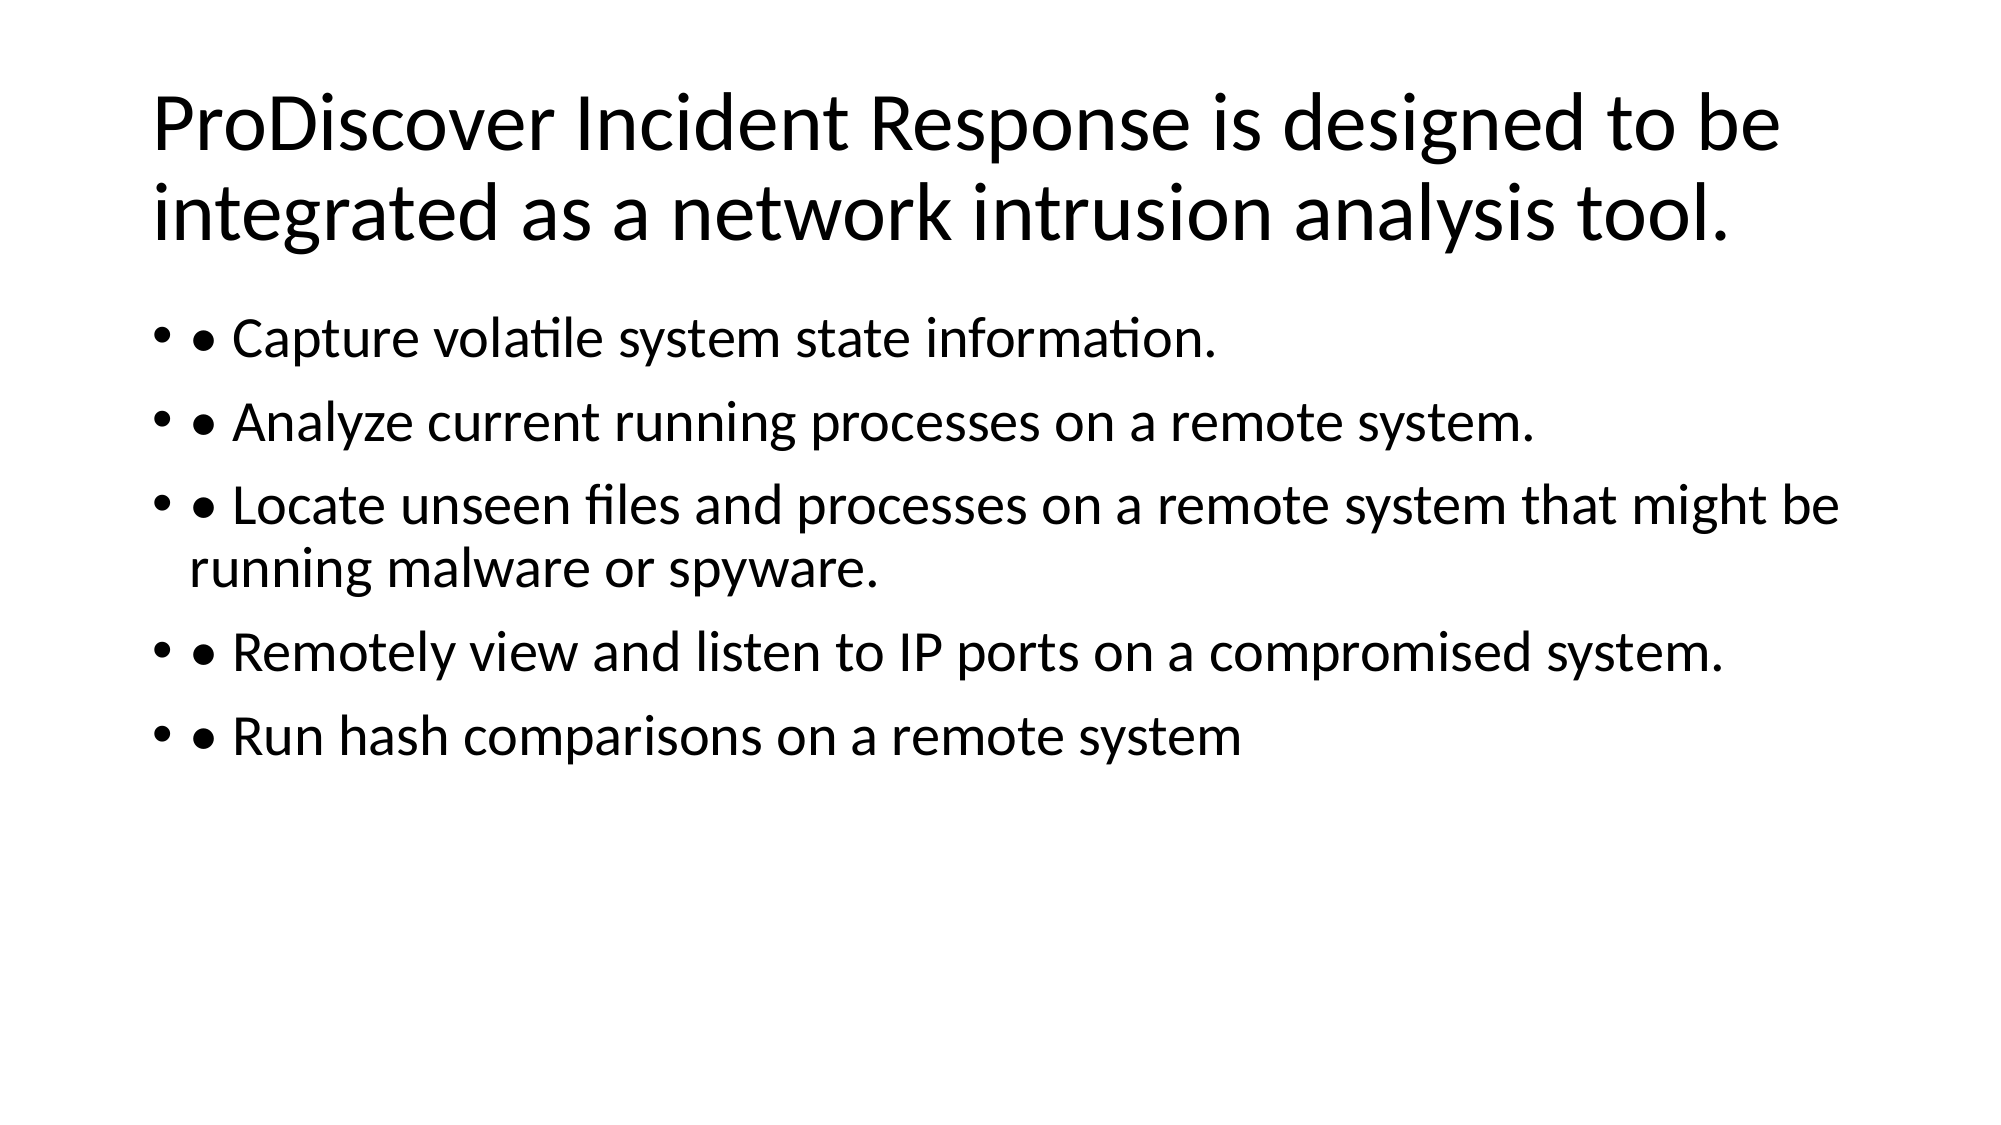

# ProDiscover Incident Response is designed to be integrated as a network intrusion analysis tool.
• Capture volatile system state information.
• Analyze current running processes on a remote system.
• Locate unseen files and processes on a remote system that might be running malware or spyware.
• Remotely view and listen to IP ports on a compromised system.
• Run hash comparisons on a remote system